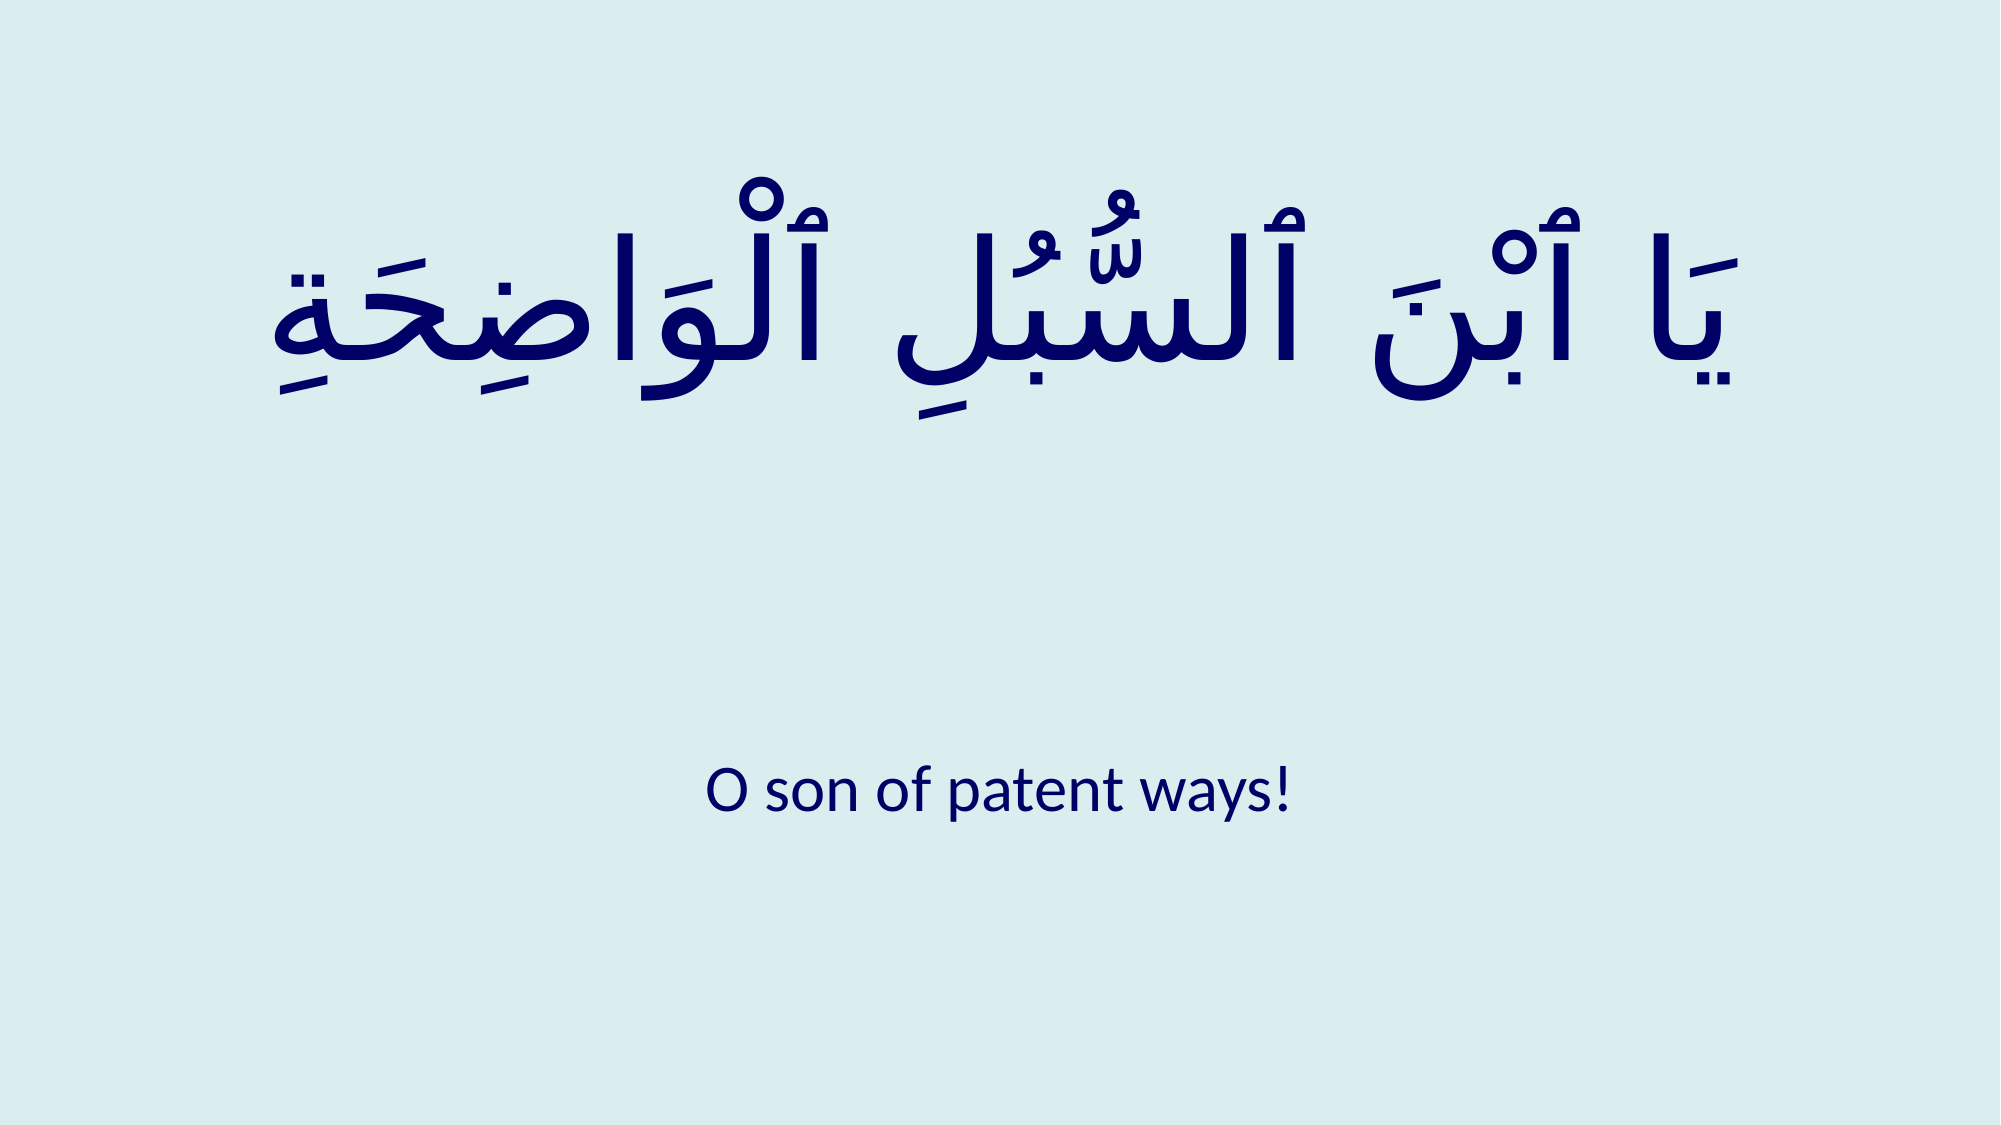

# يَا ٱبْنَ ٱلسُّبُلِ ٱلْوَاضِحَةِ
O son of patent ways!